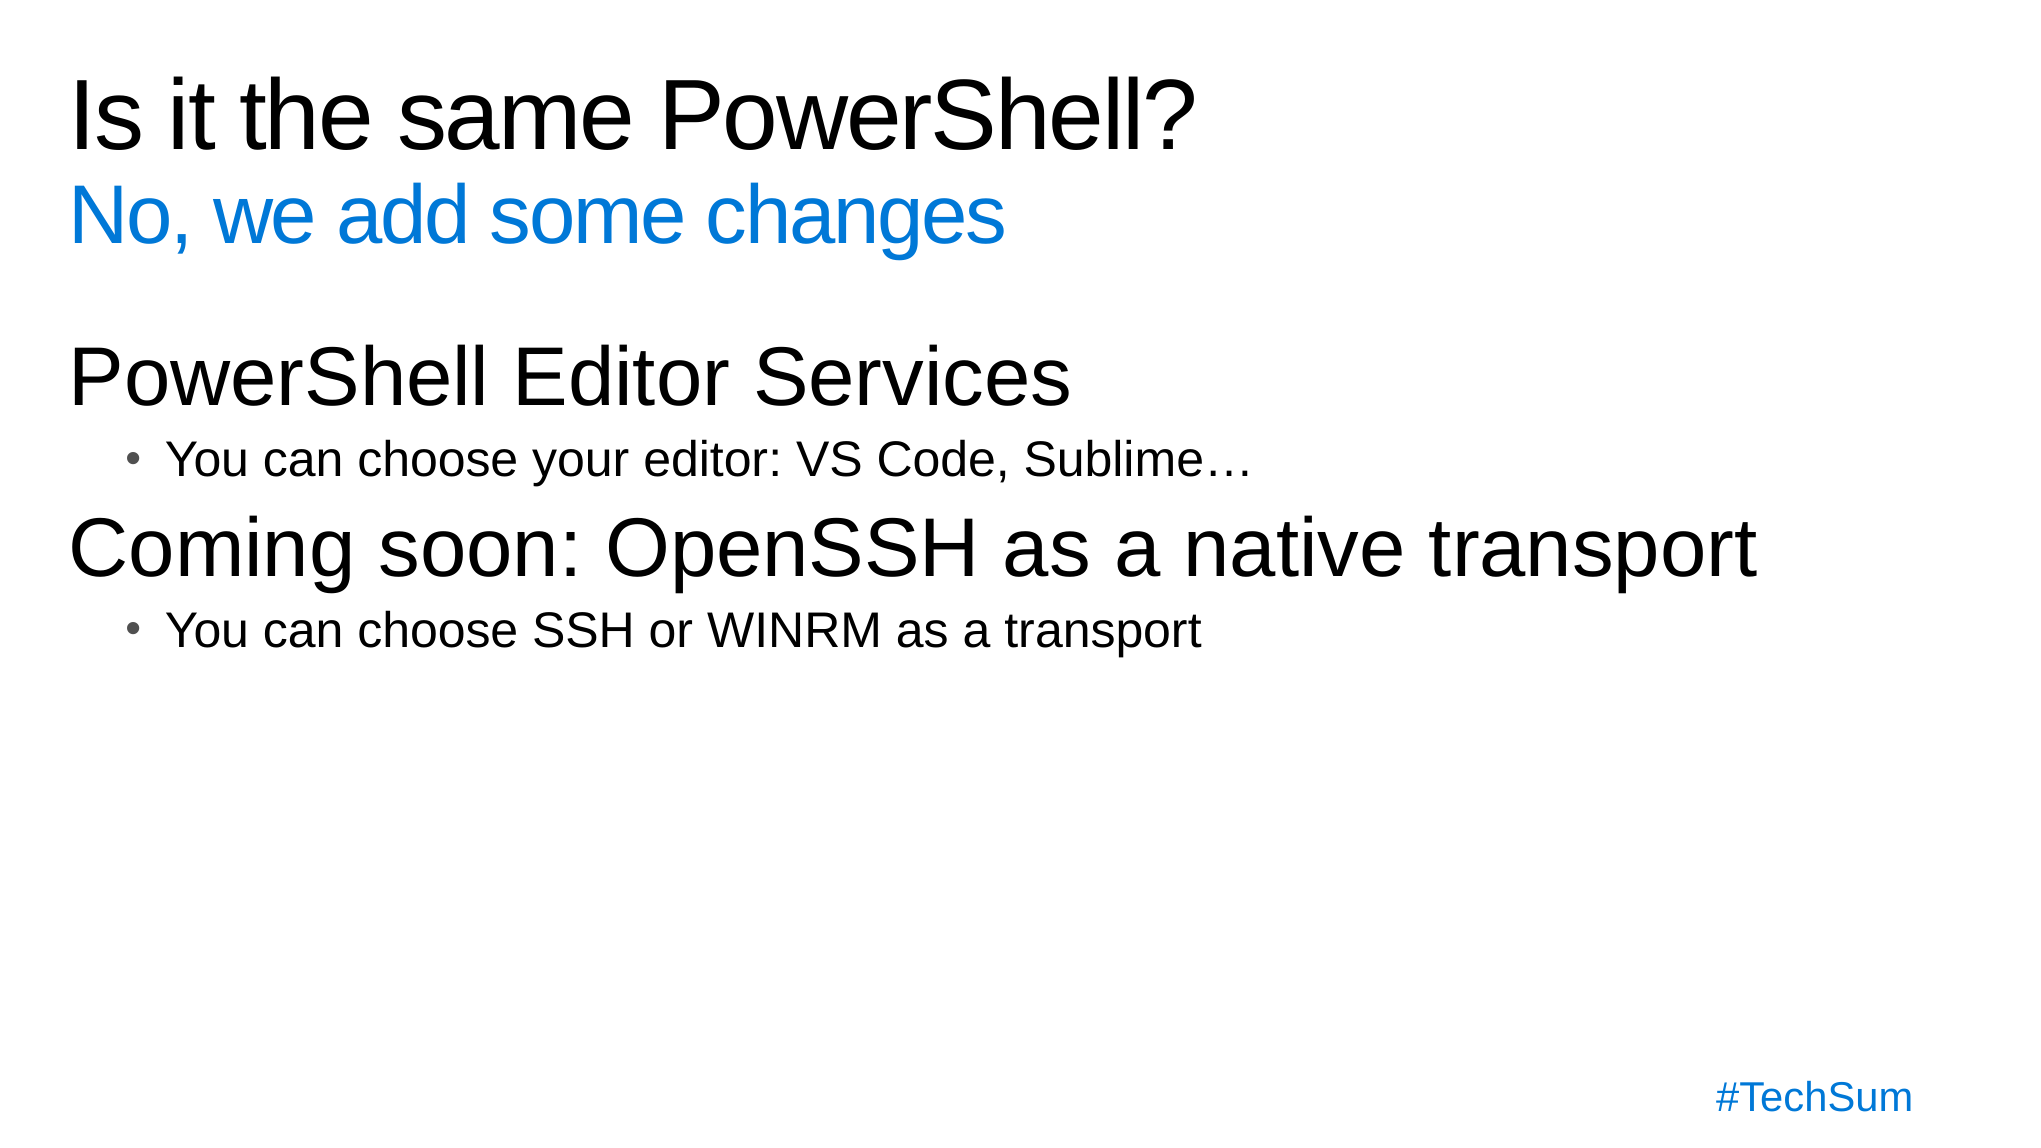

# Is it the same PowerShell? No, we add some changes
PowerShell Editor Services
You can choose your editor: VS Code, Sublime…
Coming soon: OpenSSH as a native transport
You can choose SSH or WINRM as a transport